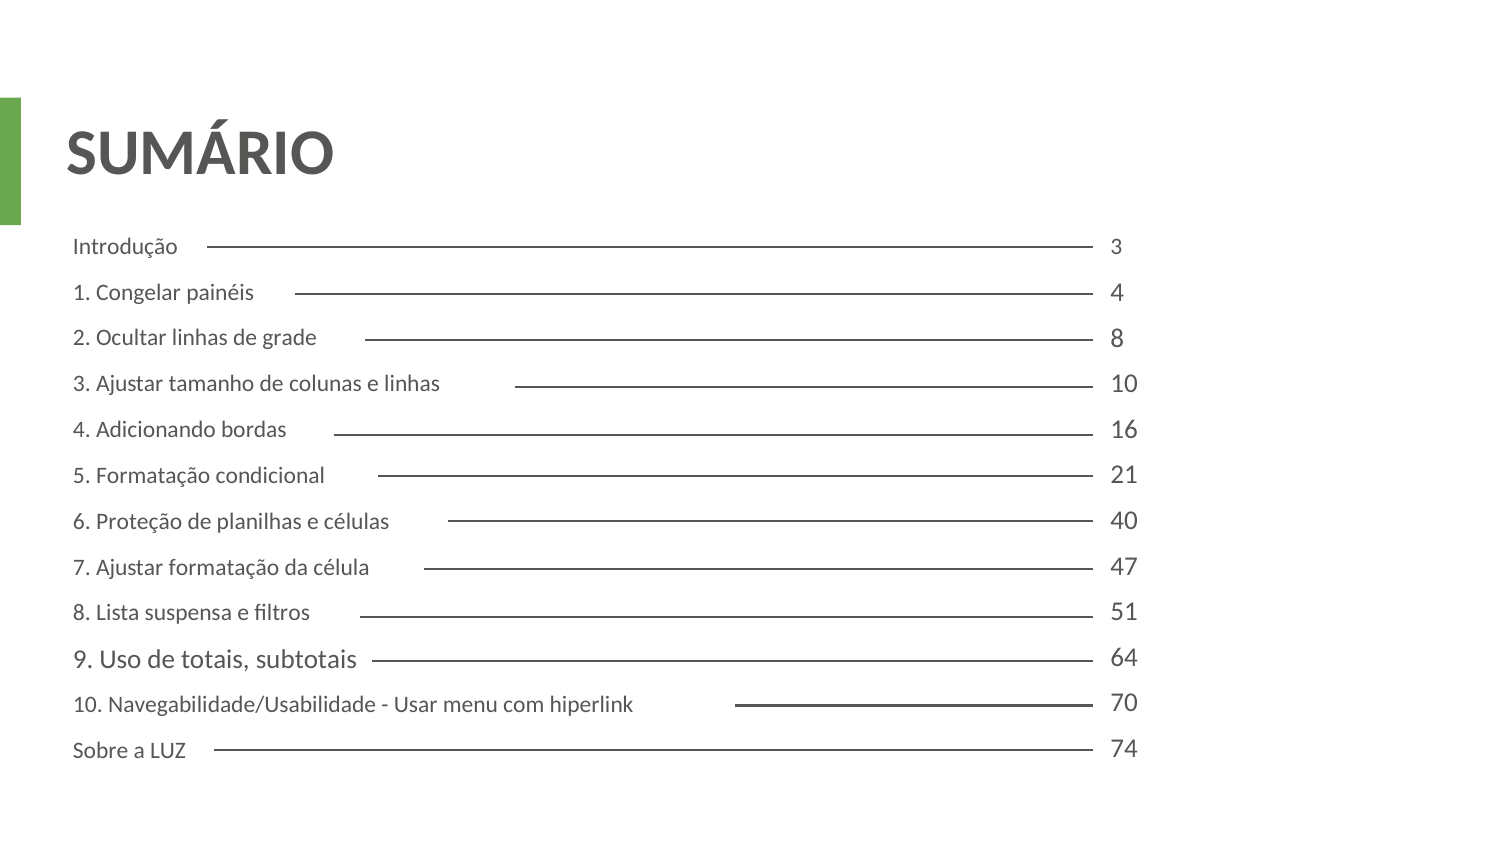

SUMÁRIO

3
4
8
10
16
21
40
47
51
64
70
74
Introdução

1. Congelar painéis

2. Ocultar linhas de grade

3. Ajustar tamanho de colunas e linhas

4. Adicionando bordas

5. Formatação condicional

6. Proteção de planilhas e células

7. Ajustar formatação da célula

8. Lista suspensa e ﬁltros
9. Uso de totais, subtotais

10. Navegabilidade/Usabilidade - Usar menu com hiperlink

Sobre a LUZ